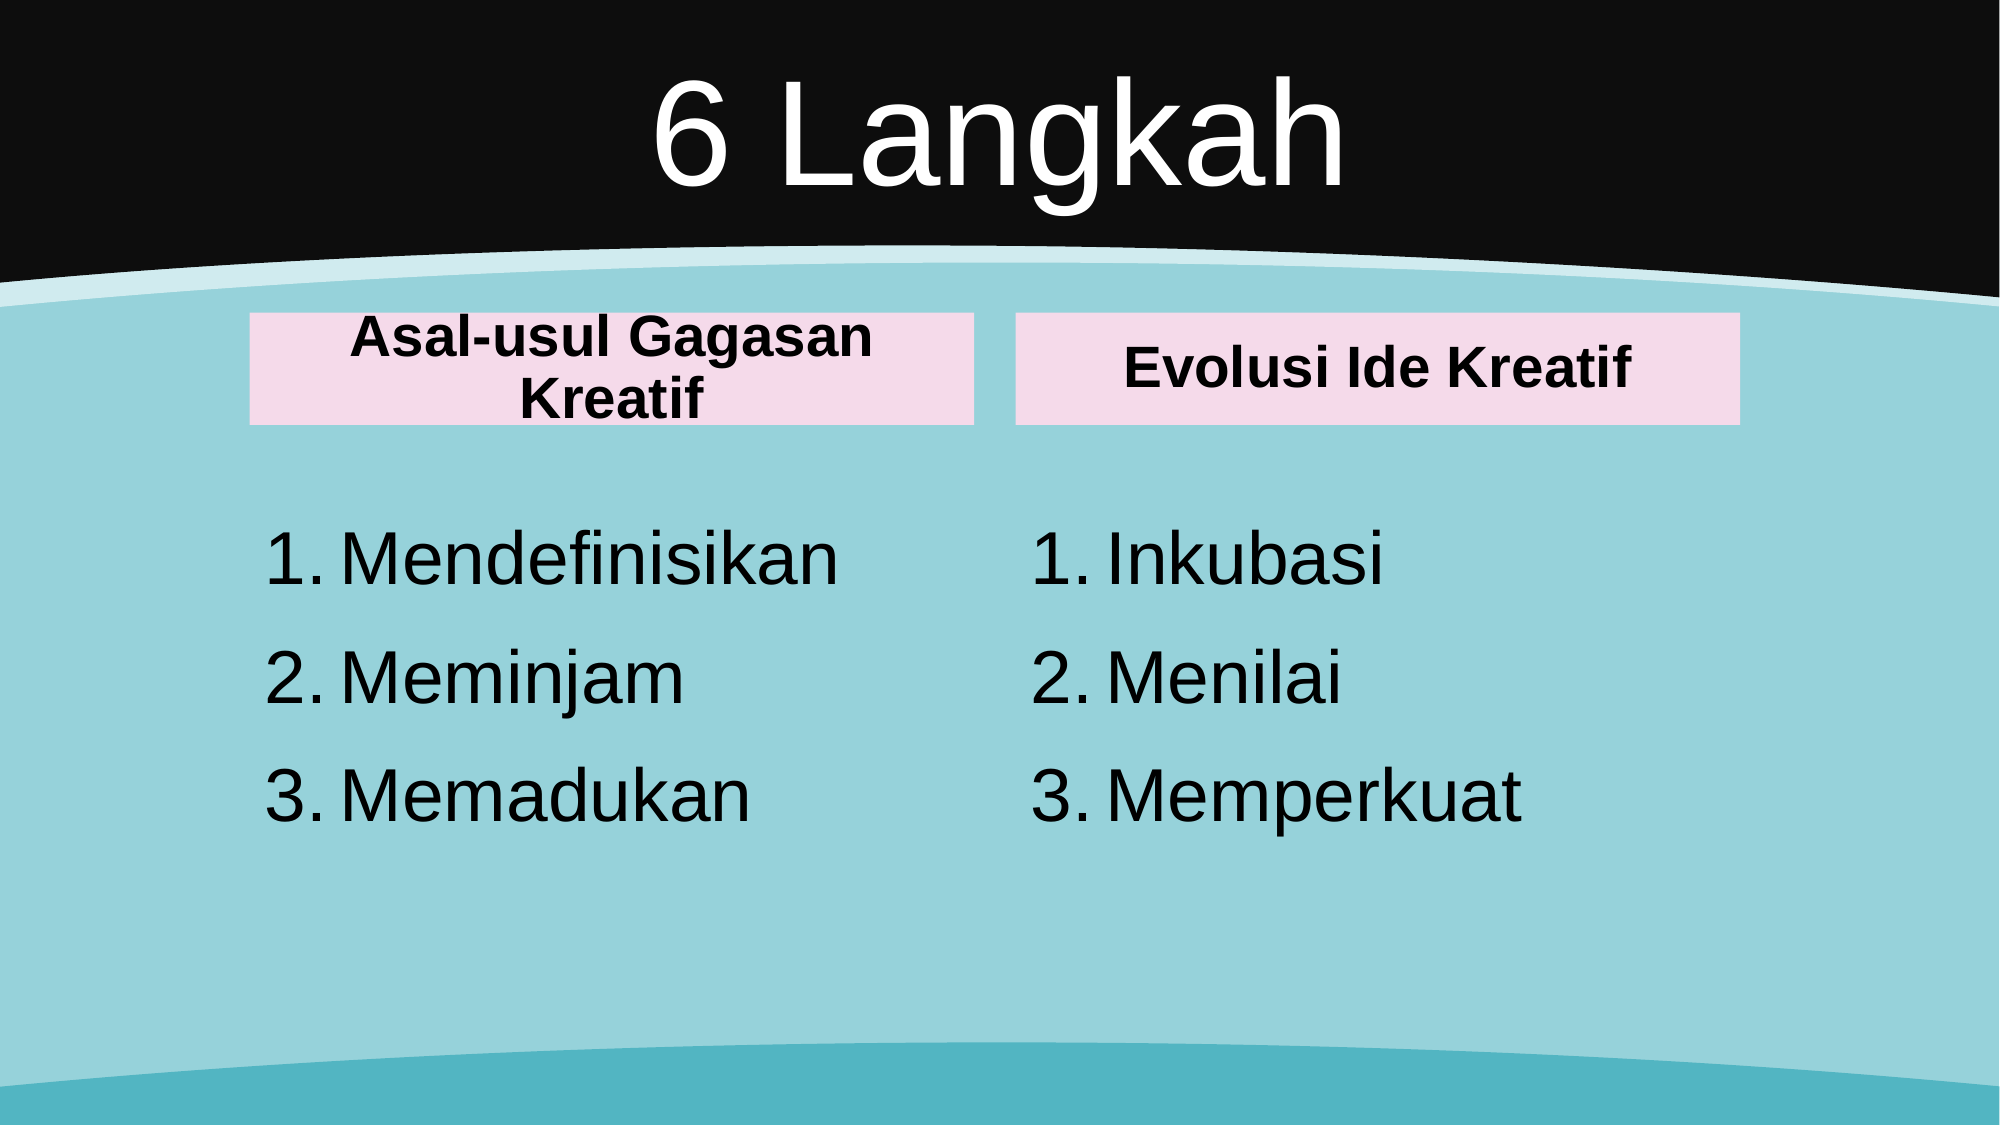

# 6 Langkah
Asal-usul Gagasan Kreatif
Evolusi Ide Kreatif
Mendefinisikan
Meminjam
Memadukan
Inkubasi
Menilai
Memperkuat